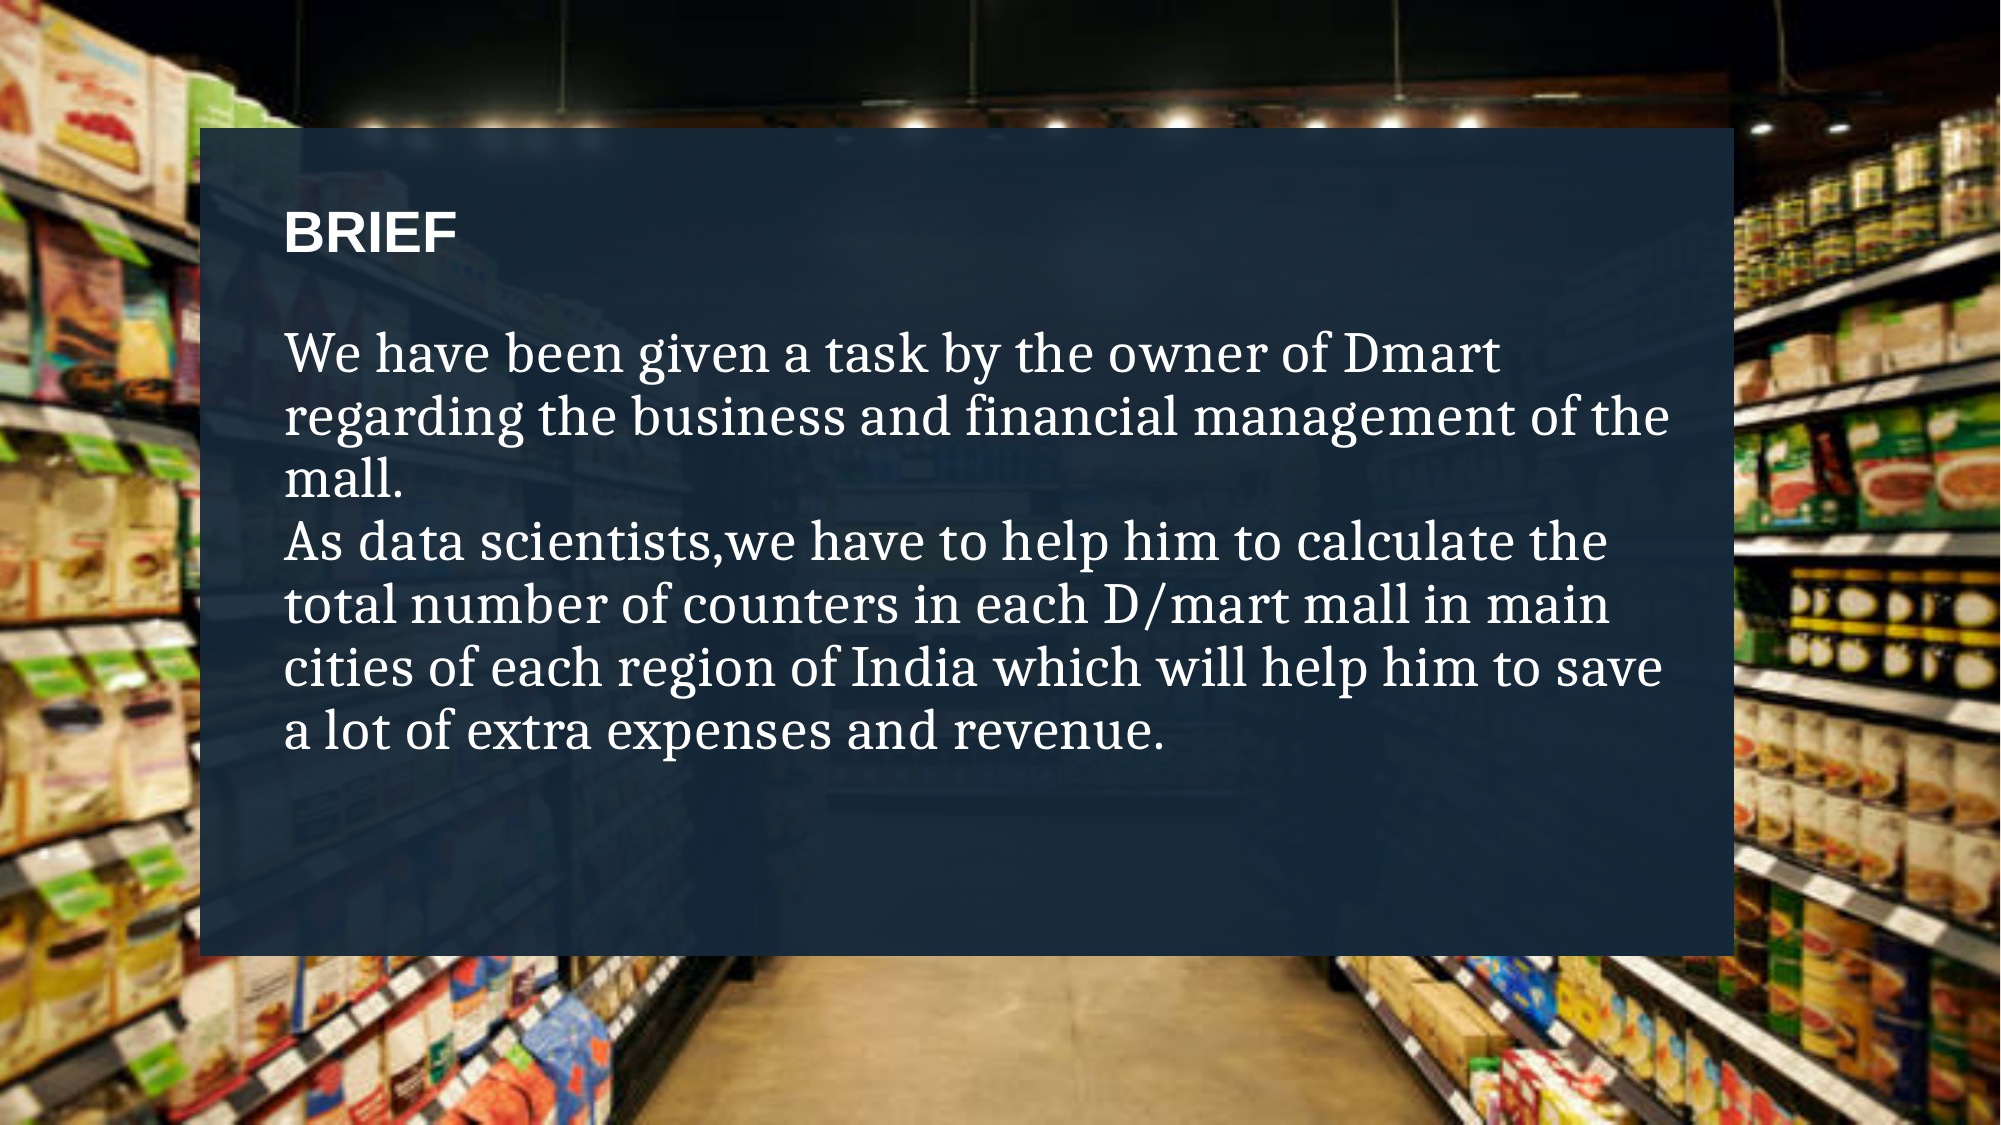

BRIEF
We have been given a task by the owner of Dmart
regarding the business and financial management of the mall.
As data scientists,we have to help him to calculate the
total number of counters in each D/mart mall in main cities of each region of India which will help him to save a lot of extra expenses and revenue.